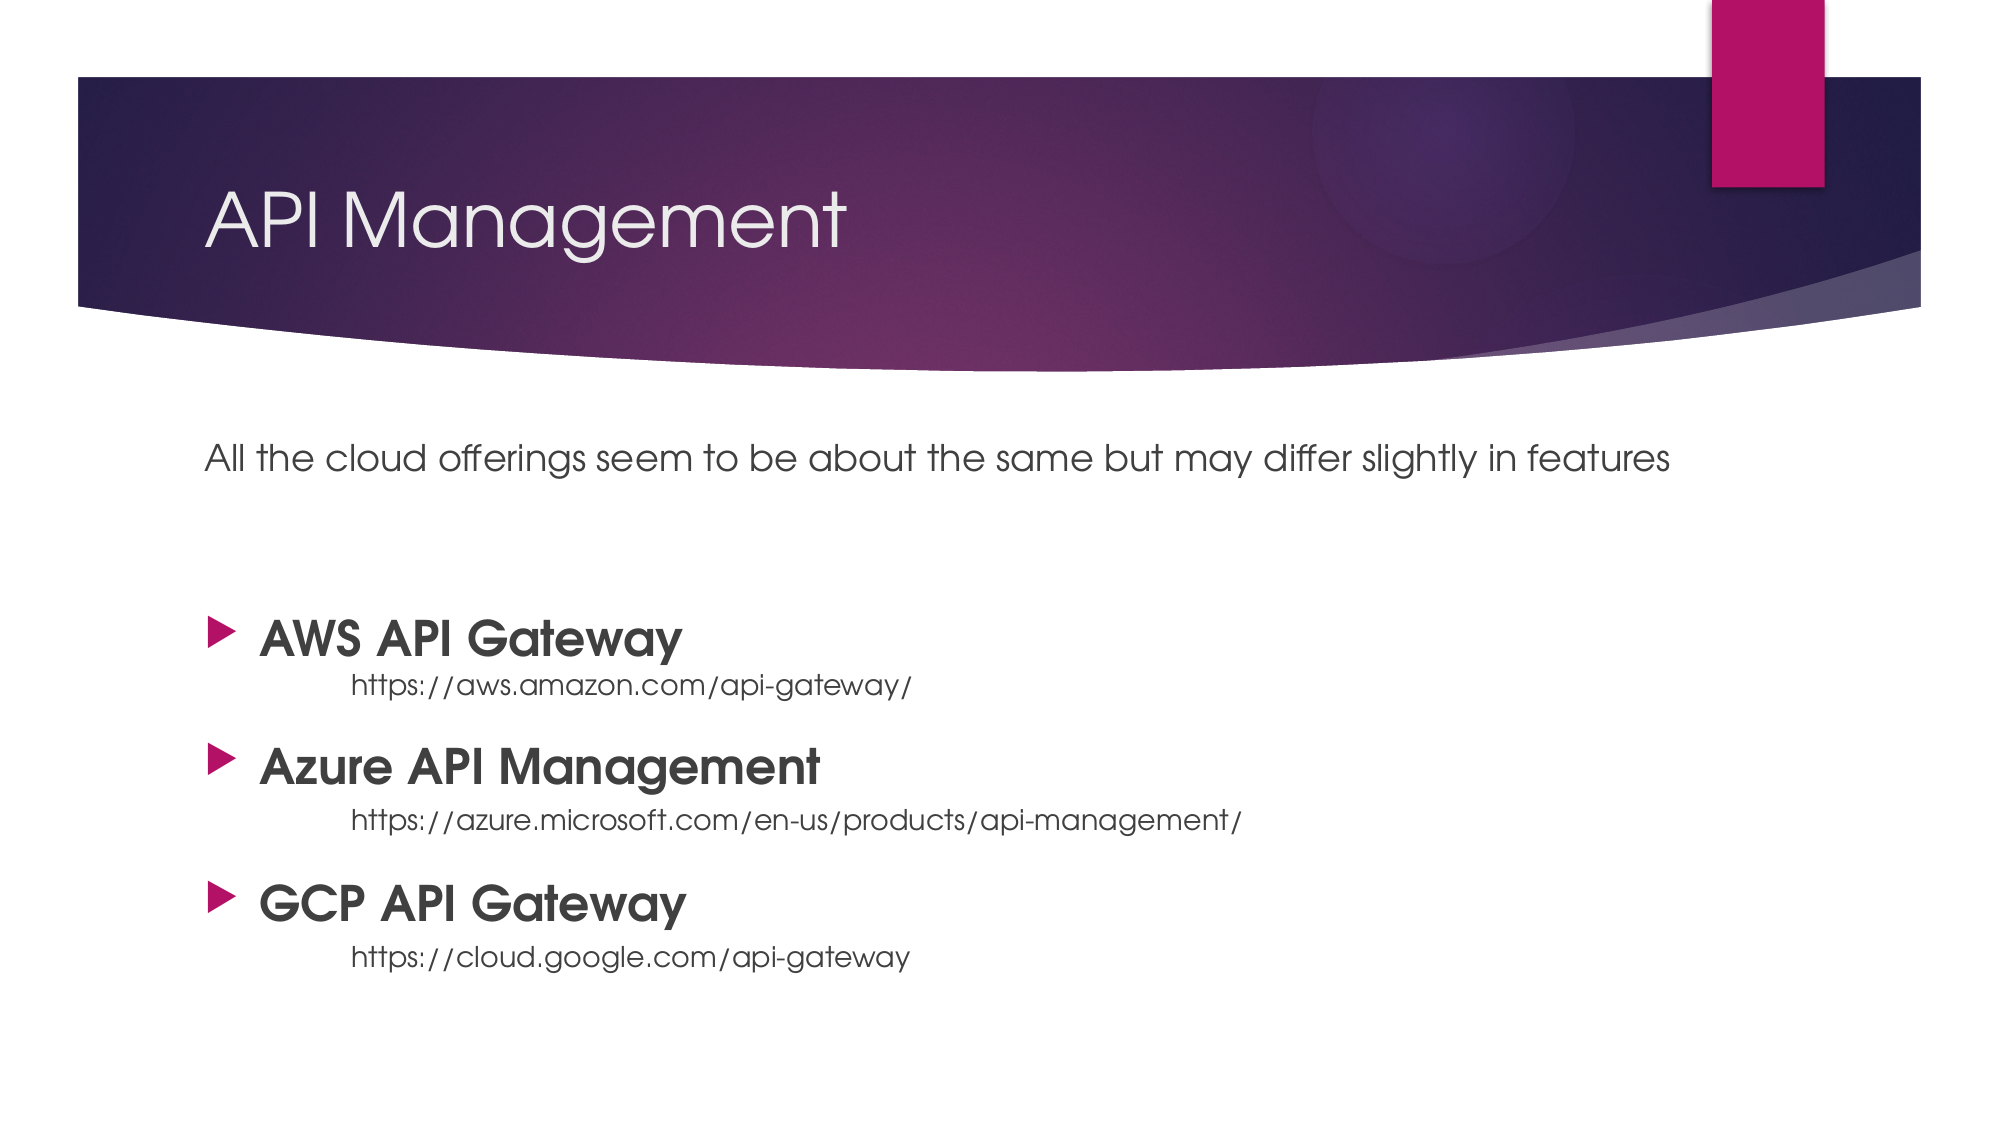

# API Management
All the cloud offerings seem to be about the same but may differ slightly in features

AWS API Gateway
	https://aws.amazon.com/api-gateway/

Azure API Management
	https://azure.microsoft.com/en-us/products/api-management/

GCP API Gateway
	https://cloud.google.com/api-gateway